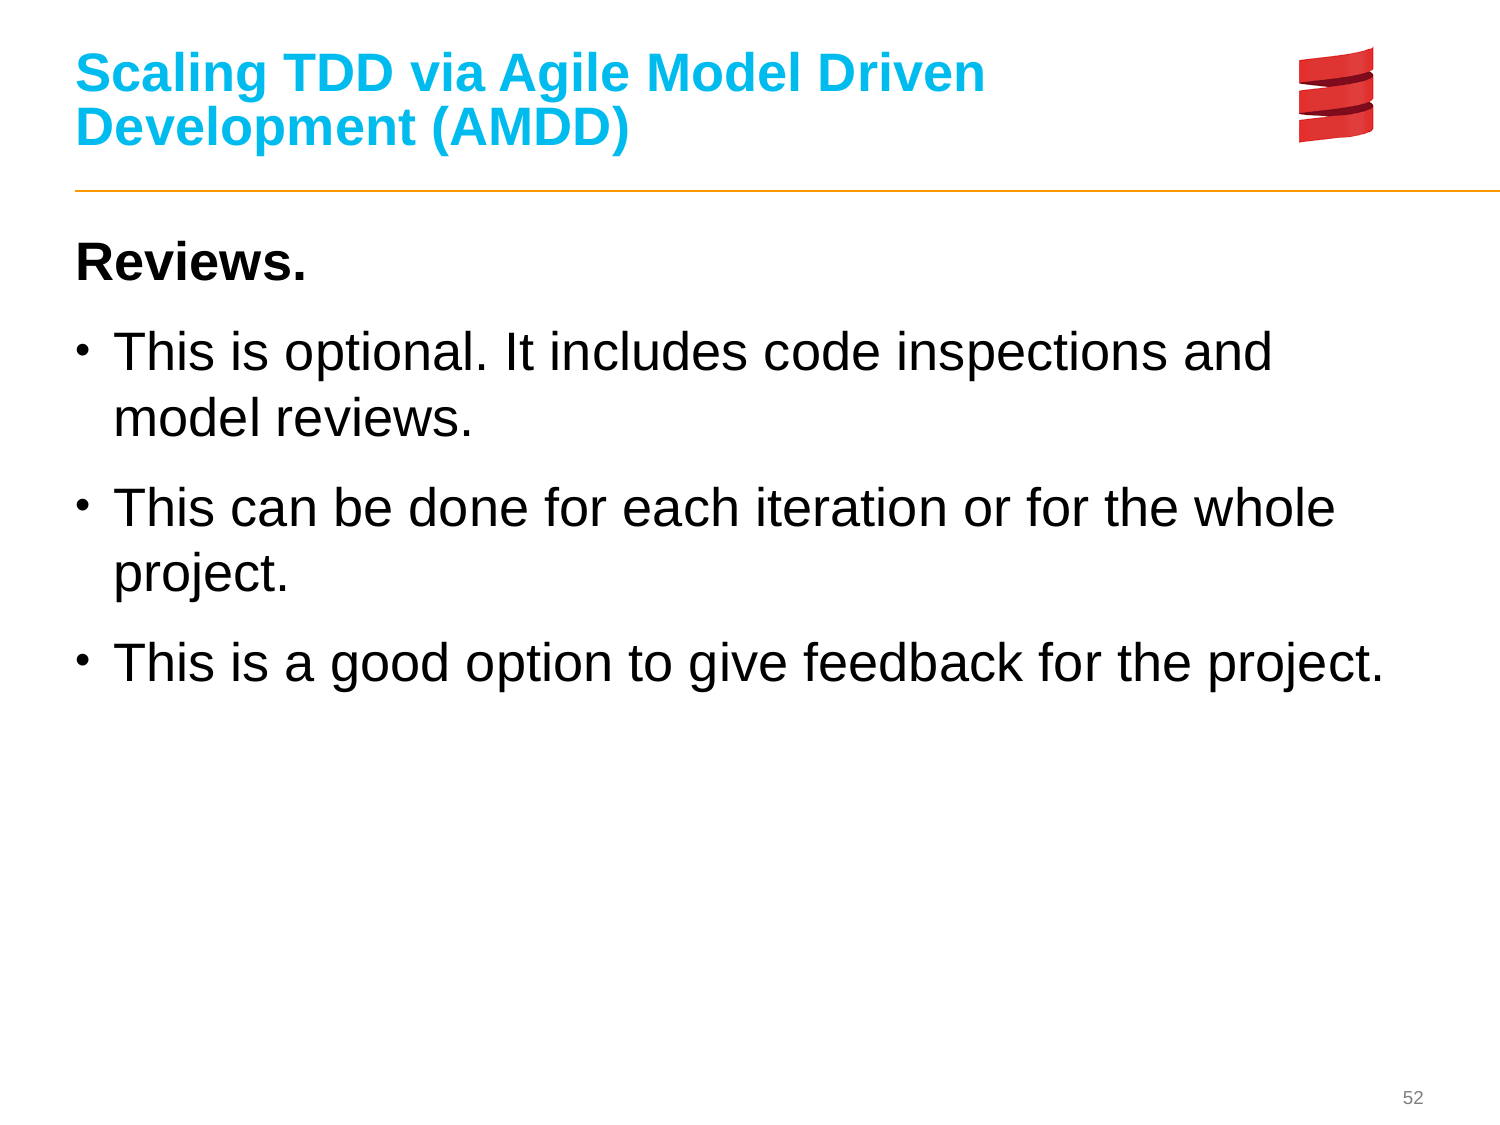

# Scaling TDD via Agile Model Driven Development (AMDD)
Reviews.
This is optional. It includes code inspections and model reviews.
This can be done for each iteration or for the whole project.
This is a good option to give feedback for the project.